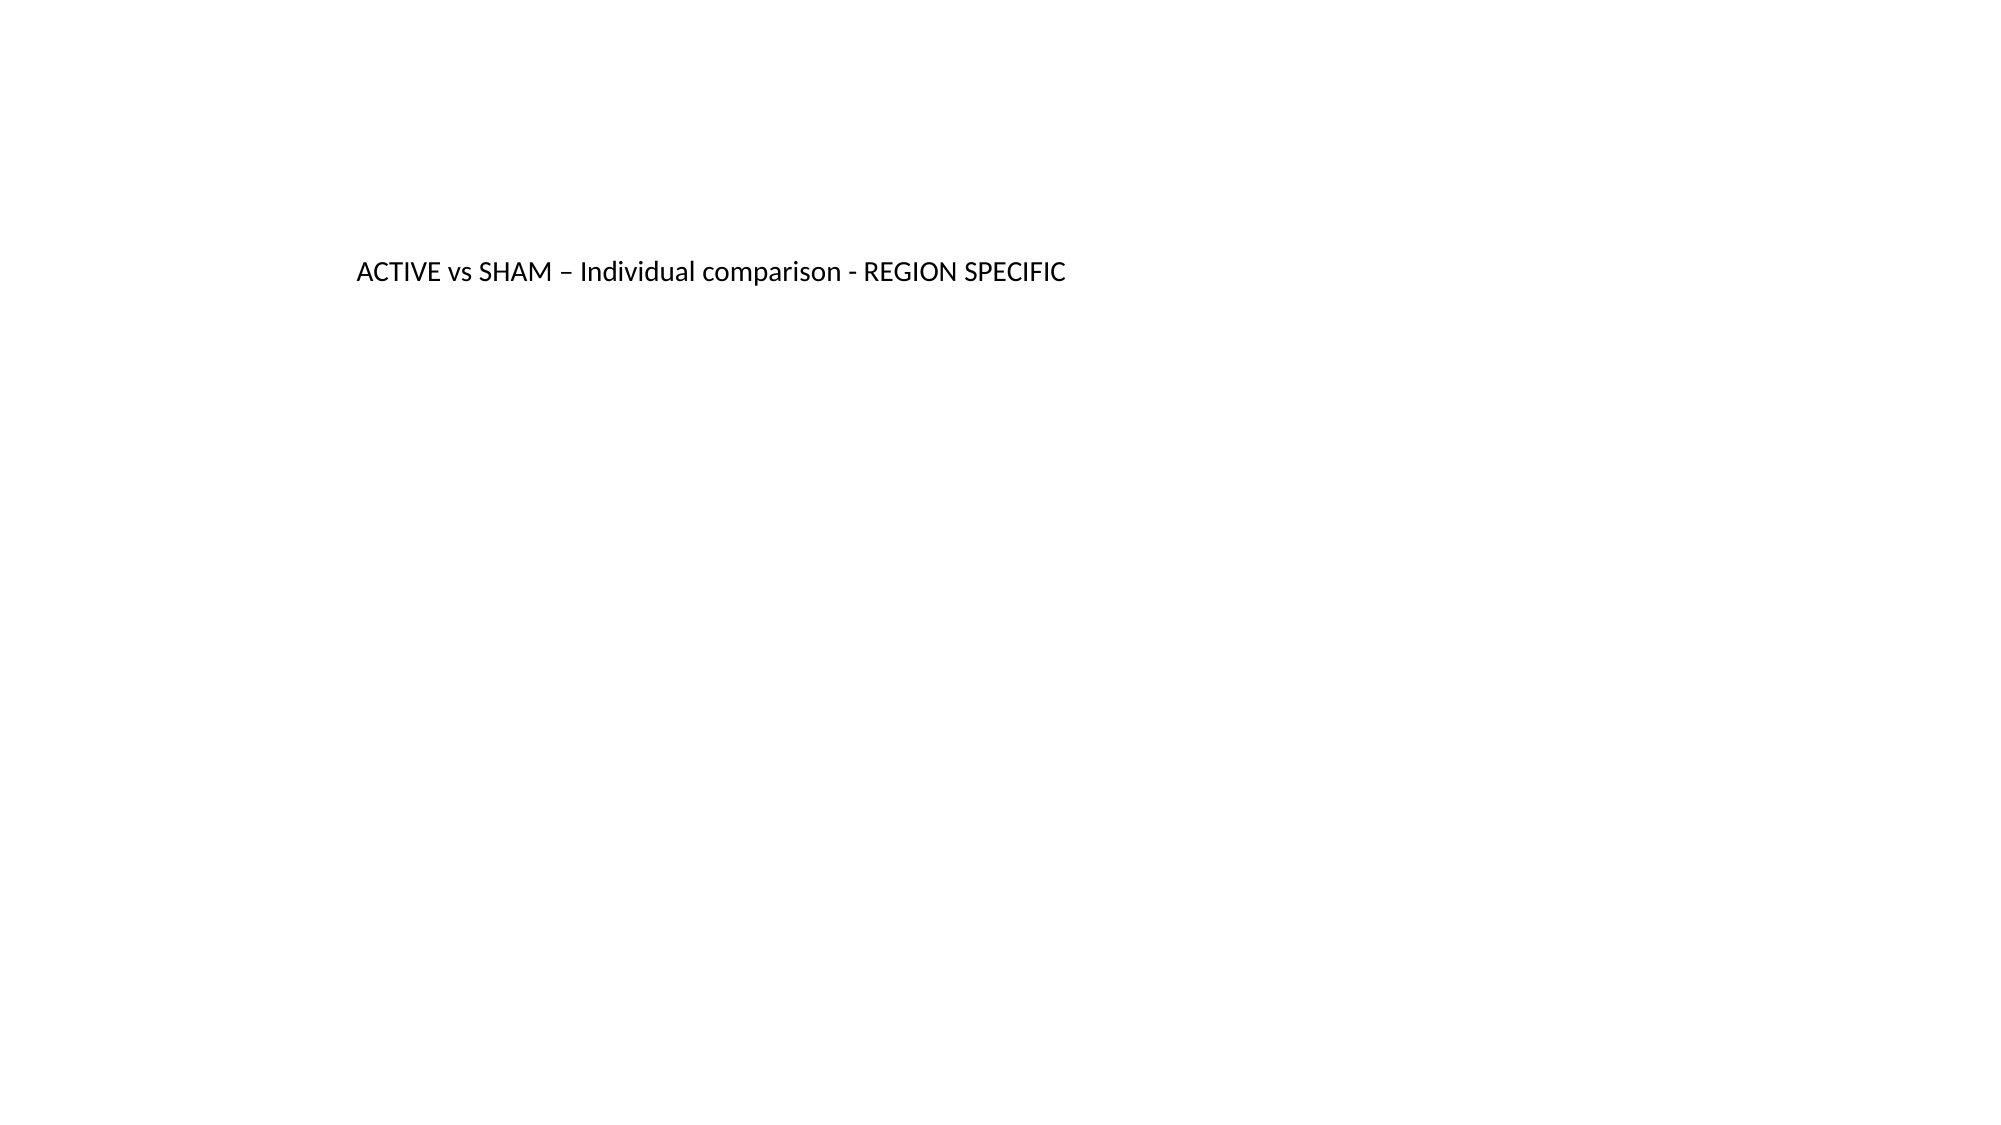

ACTIVE vs SHAM – Individual comparison​ - REGION SPECIFIC
​
​
​
​